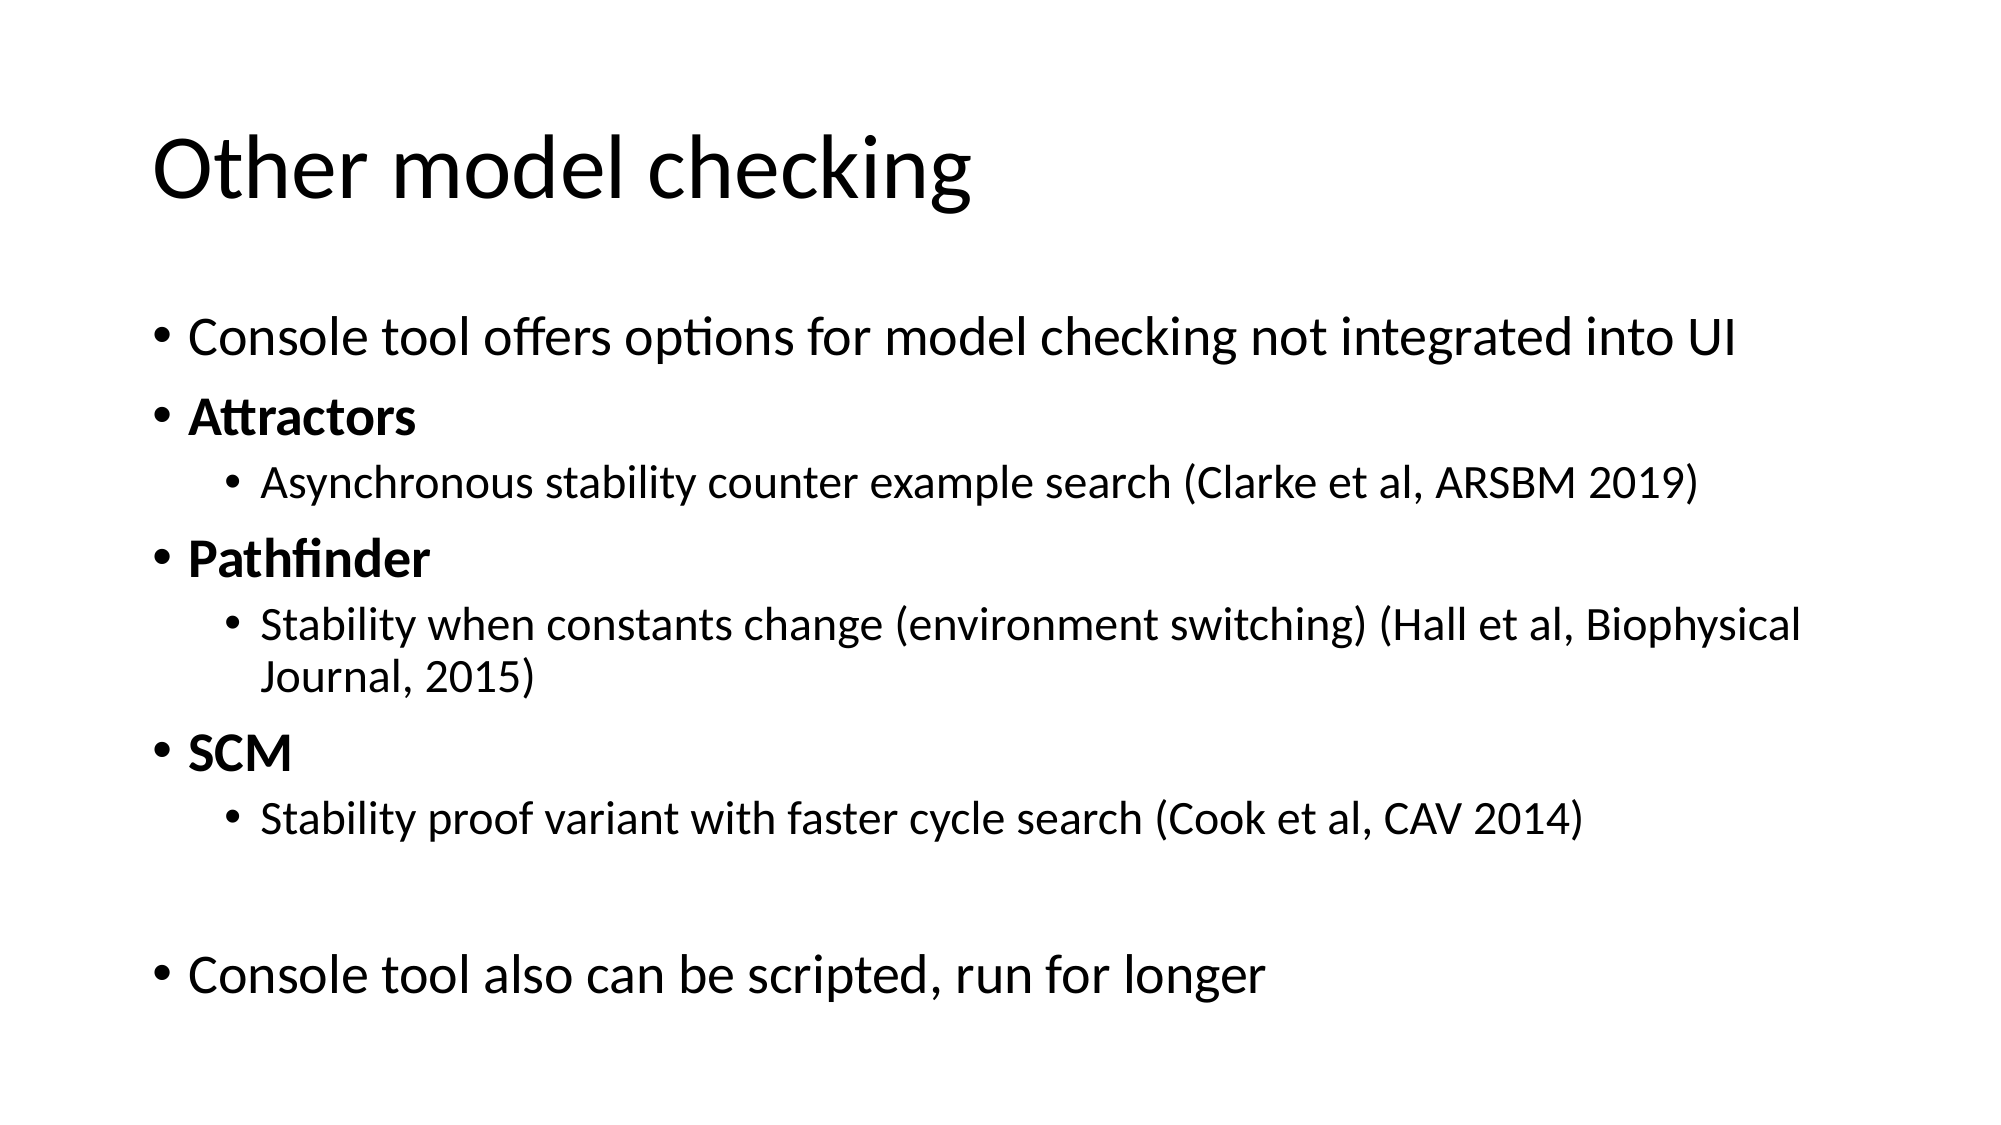

# Other model checking
Console tool offers options for model checking not integrated into UI
Attractors
Asynchronous stability counter example search (Clarke et al, ARSBM 2019)
Pathfinder
Stability when constants change (environment switching) (Hall et al, Biophysical Journal, 2015)
SCM
Stability proof variant with faster cycle search (Cook et al, CAV 2014)

Console tool also can be scripted, run for longer